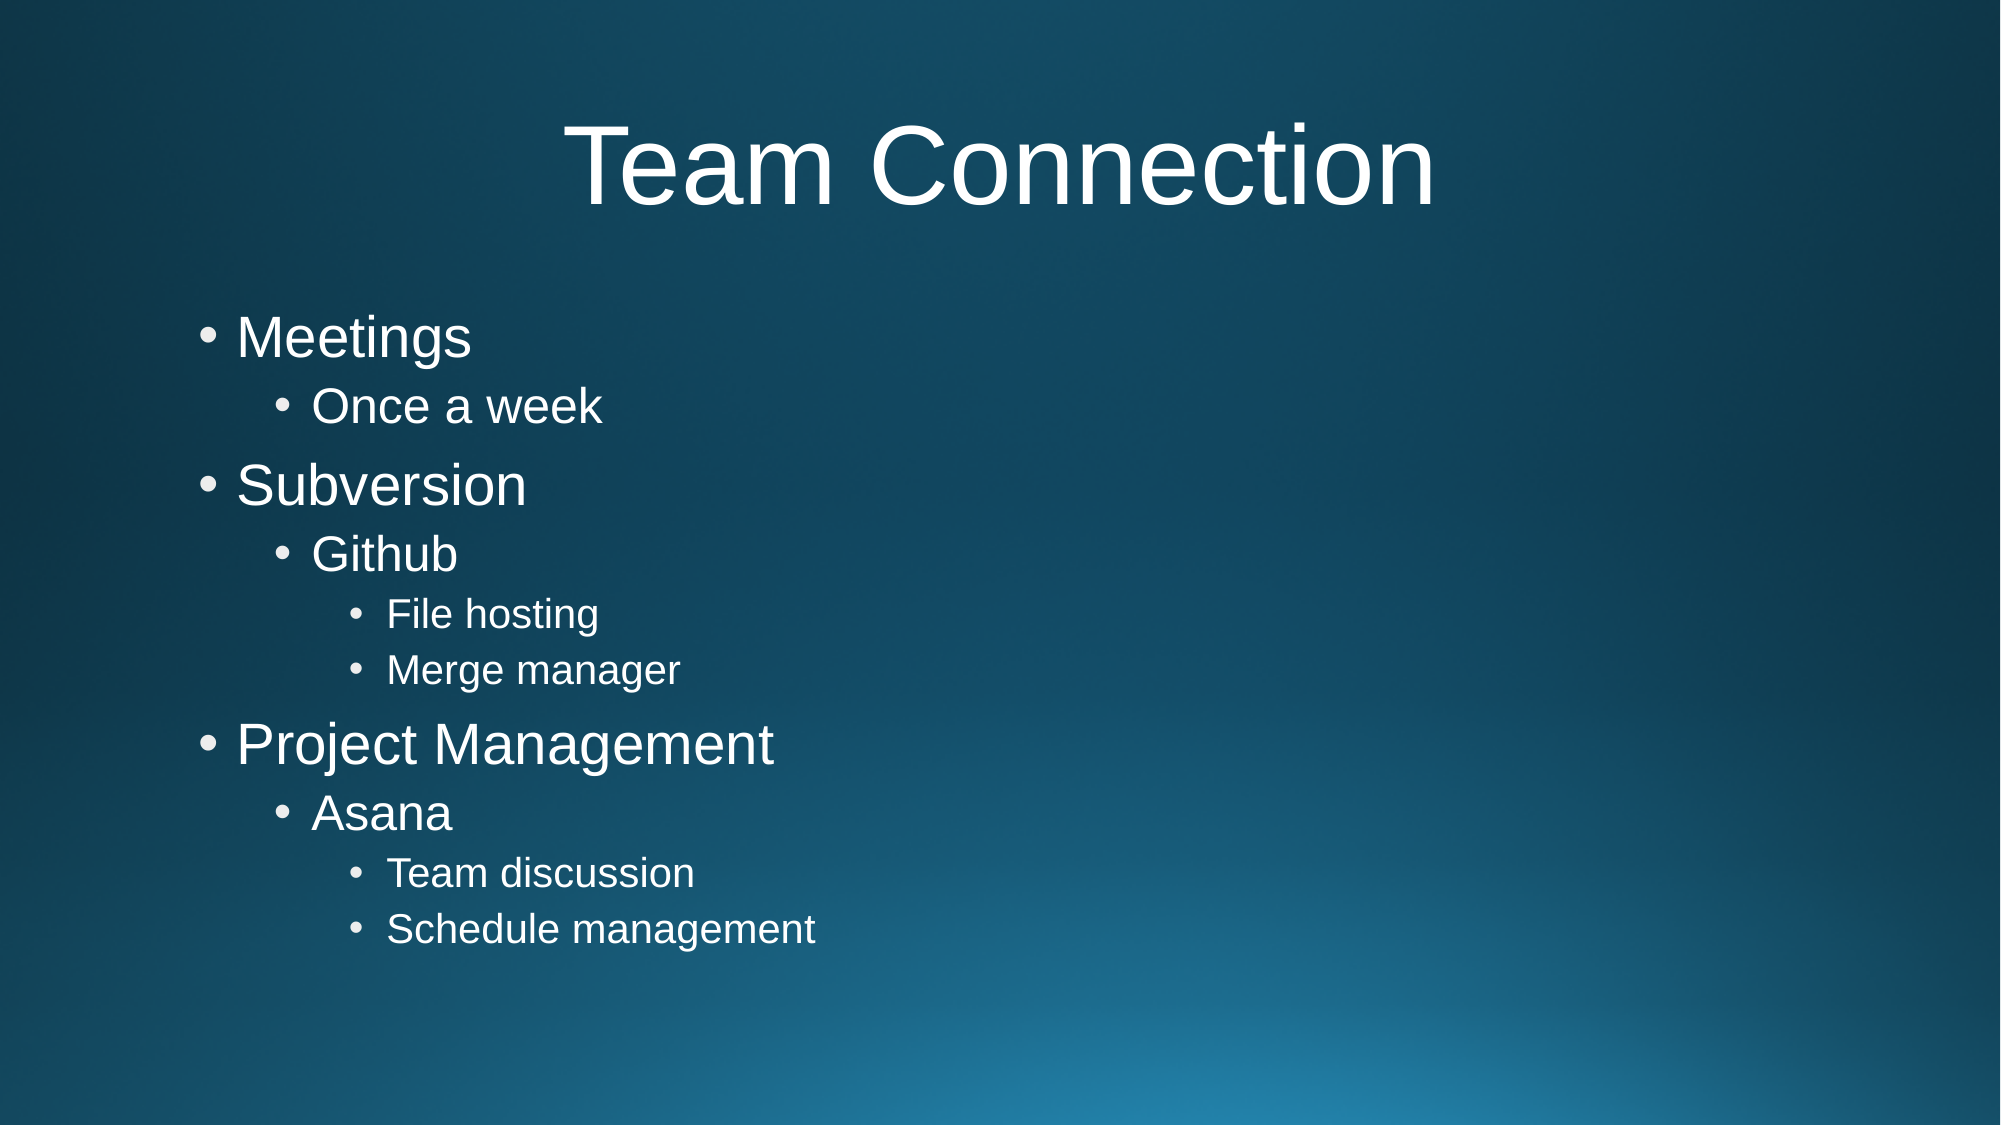

# Team Connection
Meetings
Once a week
Subversion
Github
File hosting
Merge manager
Project Management
Asana
Team discussion
Schedule management